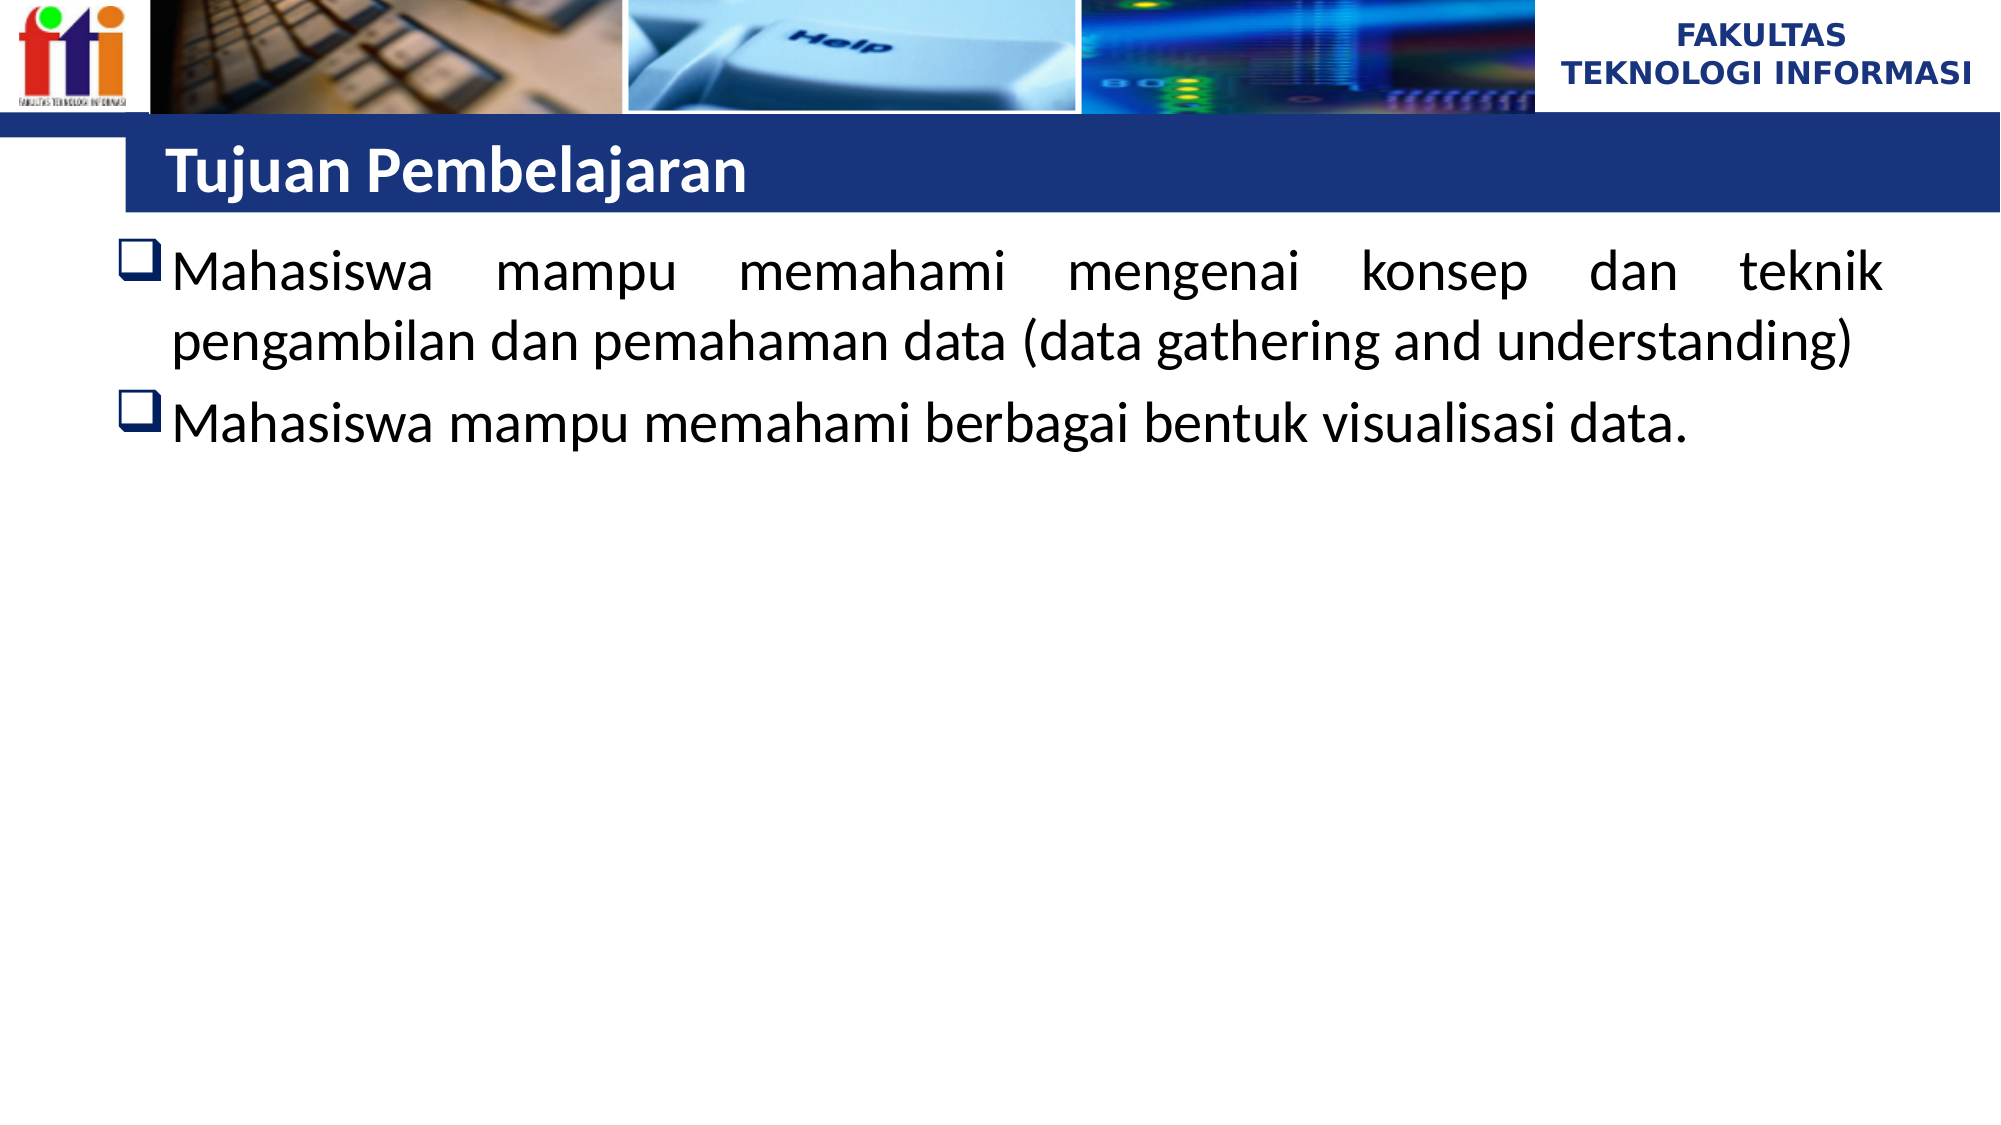

# Tujuan Pembelajaran
Mahasiswa mampu memahami mengenai konsep dan teknik pengambilan dan pemahaman data (data gathering and understanding)
Mahasiswa mampu memahami berbagai bentuk visualisasi data.